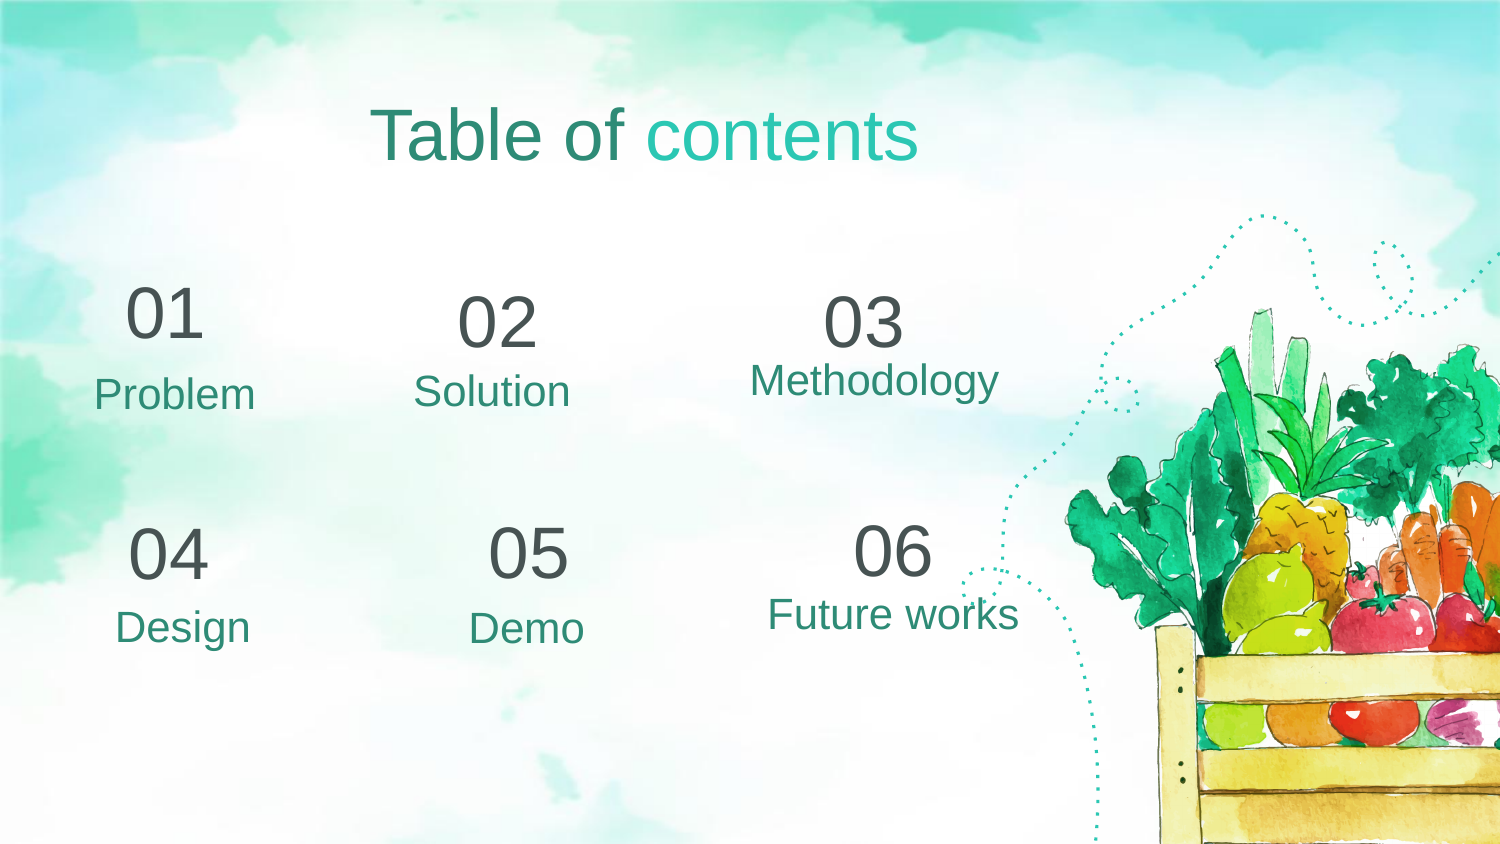

Table of contents
01
02
03
Methodology
Solution
Problem
06
05
# 04
Future works
Design
Demo